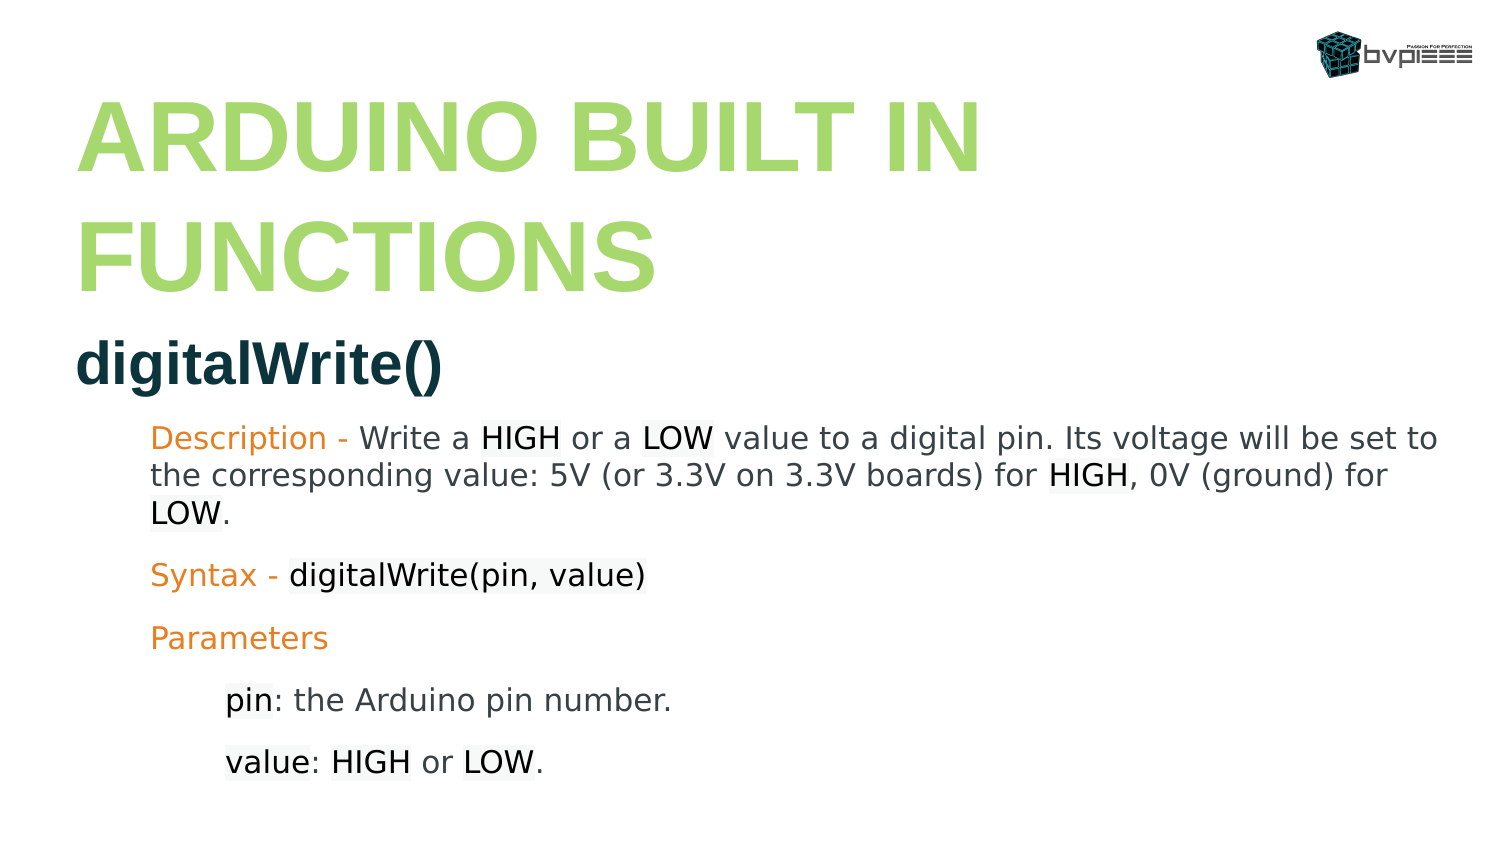

# ARDUINO BUILT IN FUNCTIONS
digitalWrite()
Description - Write a HIGH or a LOW value to a digital pin. Its voltage will be set to the corresponding value: 5V (or 3.3V on 3.3V boards) for HIGH, 0V (ground) for LOW.
Syntax - digitalWrite(pin, value)
Parameters
pin: the Arduino pin number.
value: HIGH or LOW.